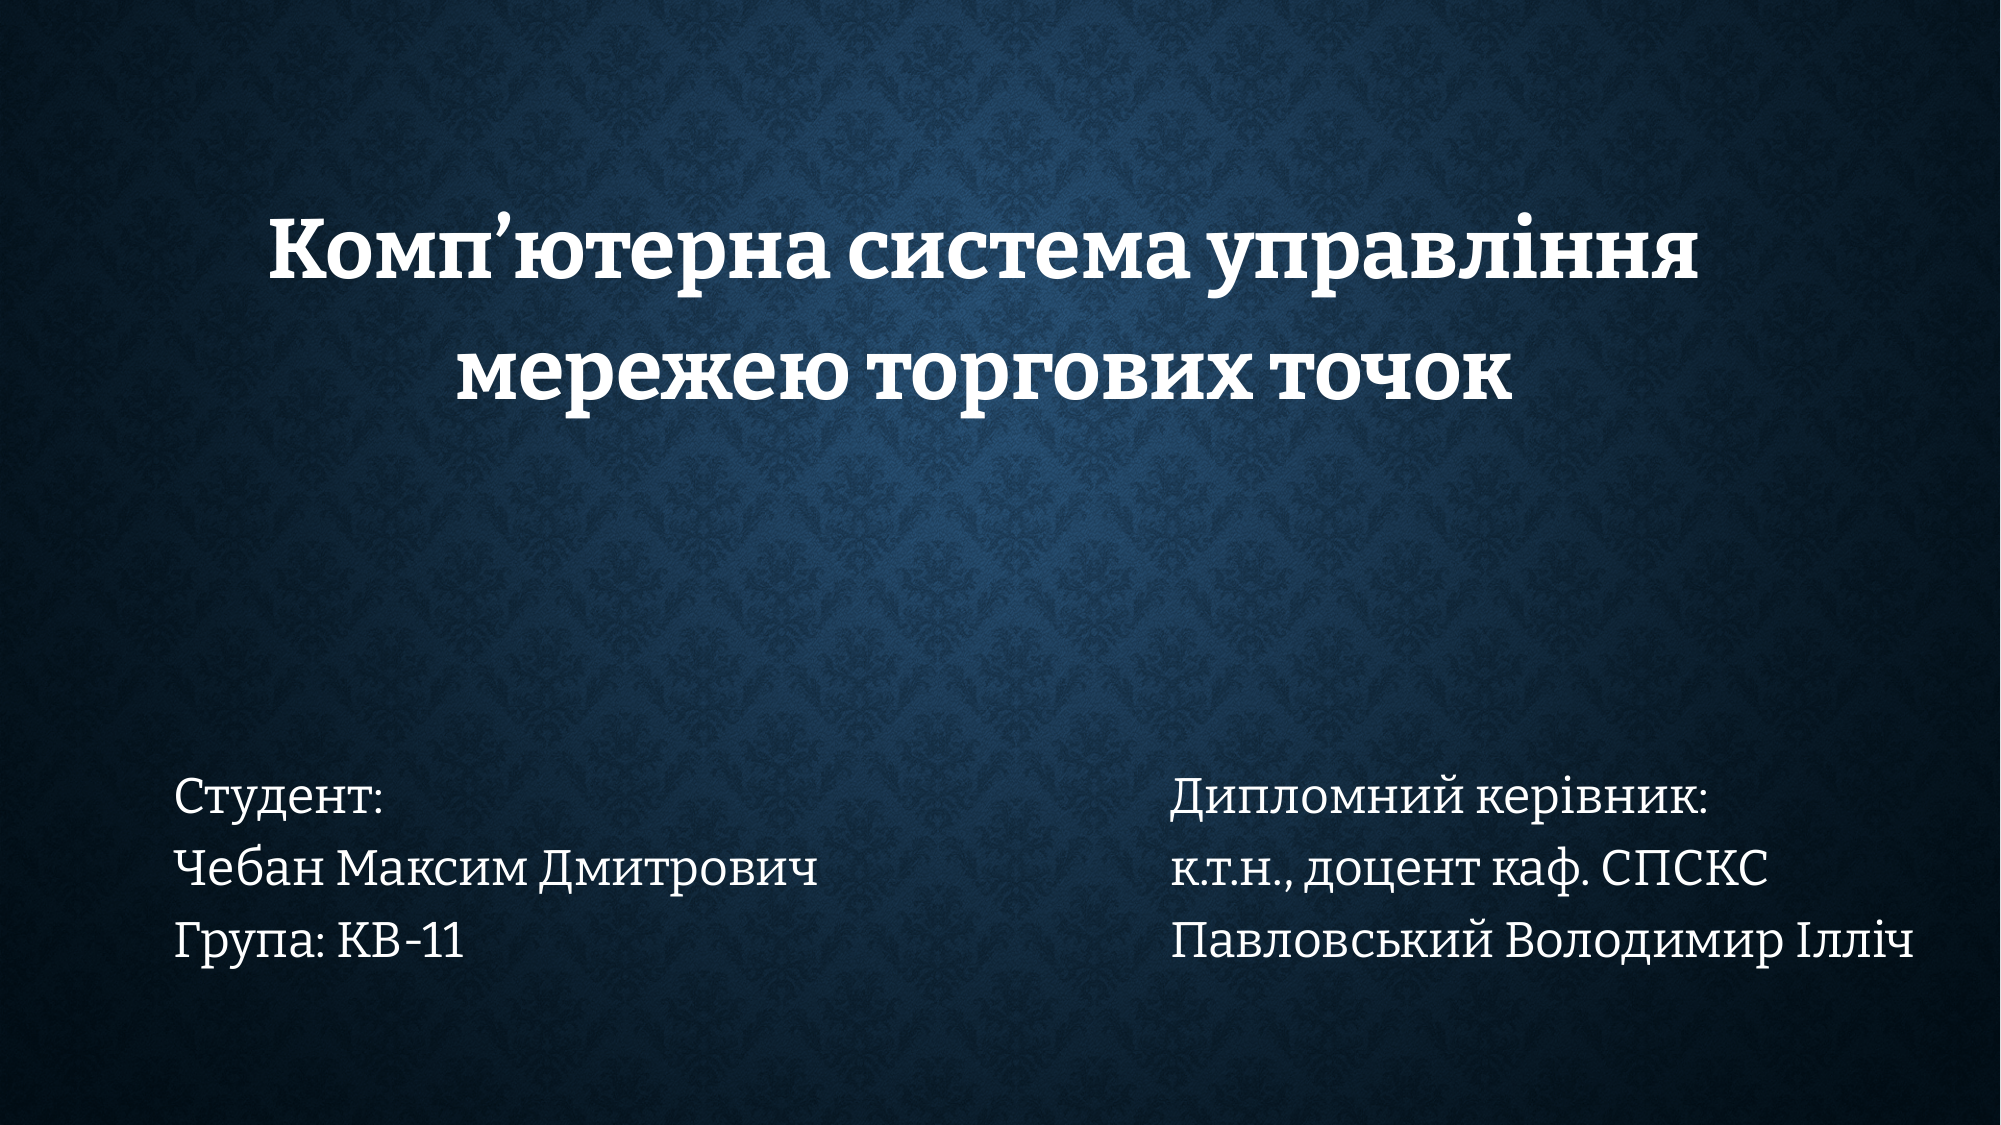

Комп’ютерна система управління мережею торгових точок
Студент:
Чебан Максим Дмитрович
Група: КВ-11
Дипломний керівник:
к.т.н., доцент каф. СПСКС
Павловський Володимир Ілліч